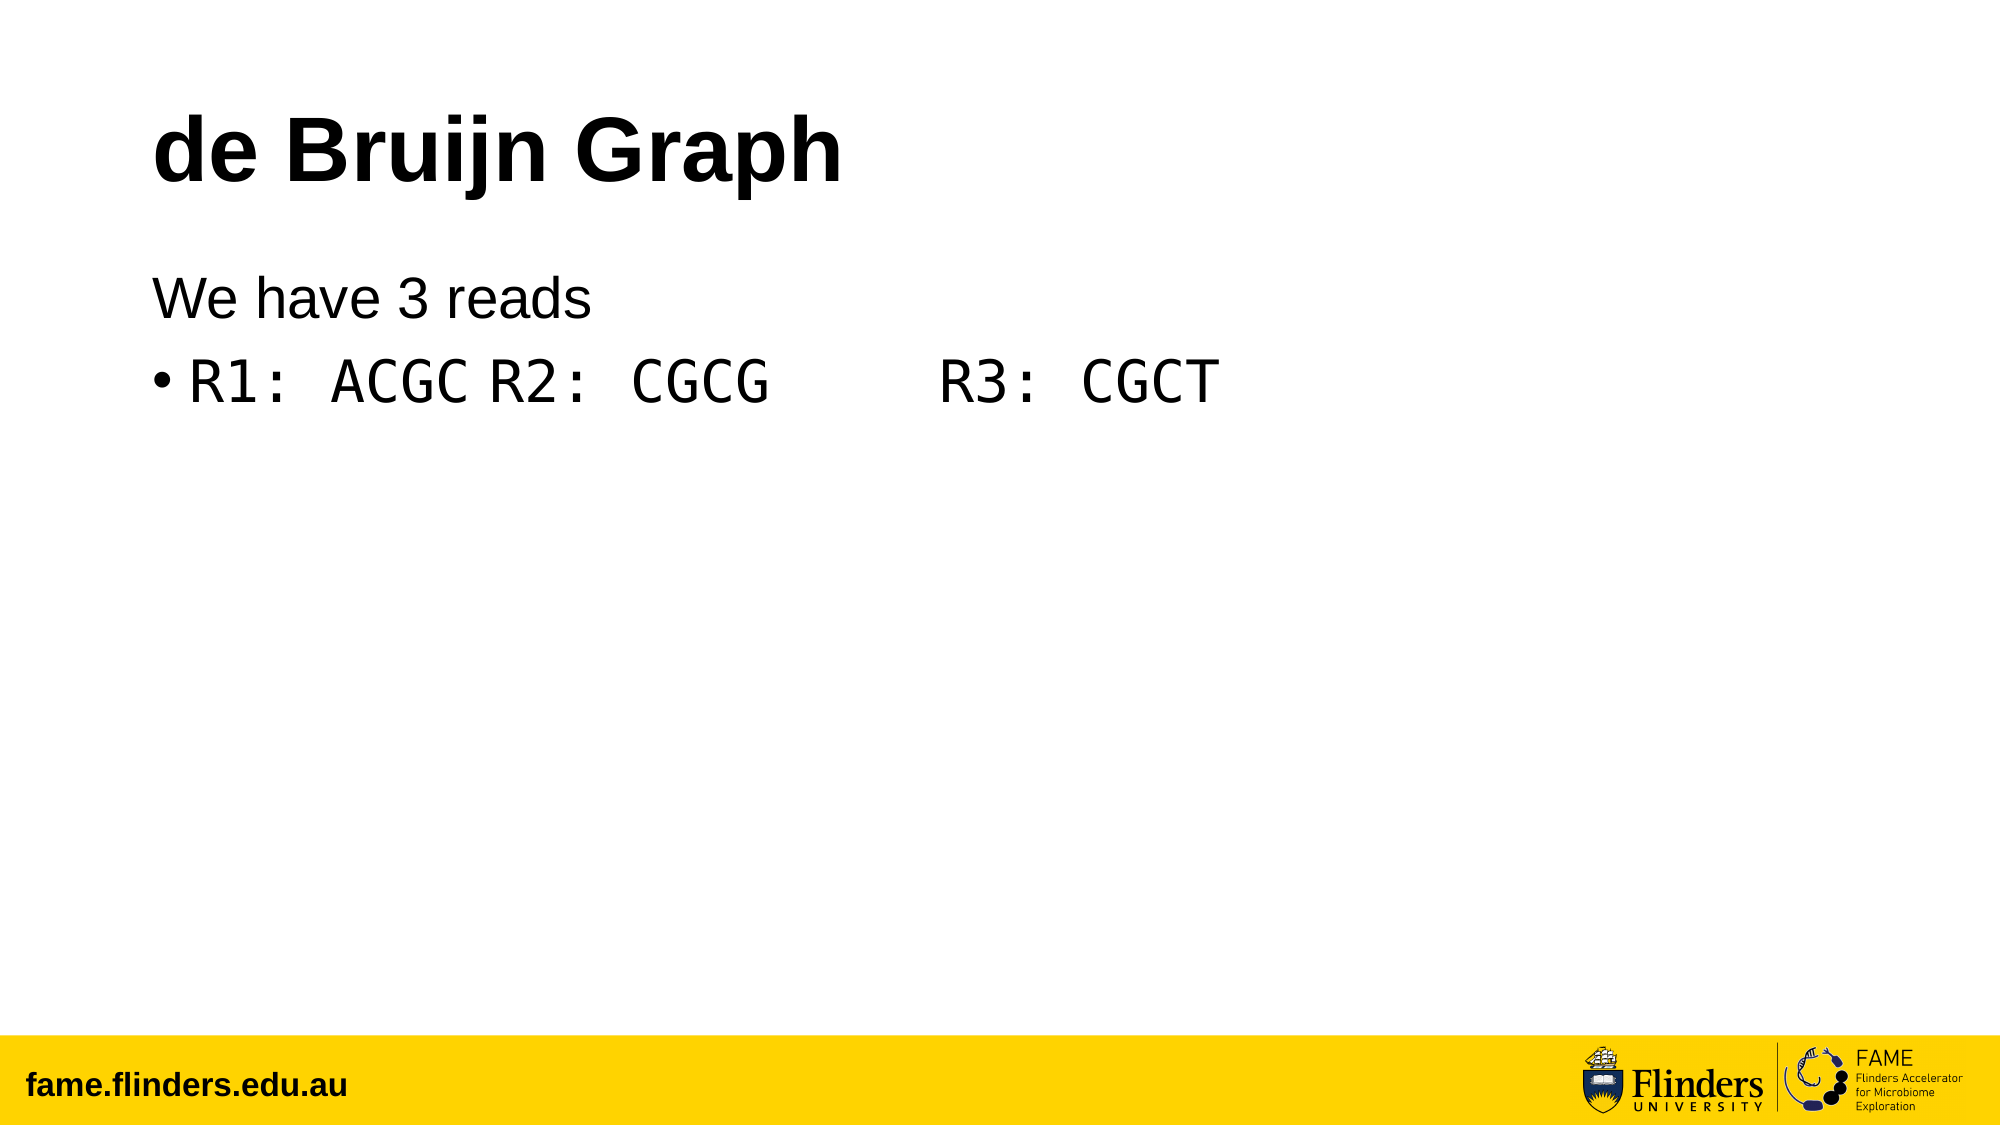

# de Bruijn Graph
We have 3 reads
R1: ACGC	R2: CGCG		R3: CGCT